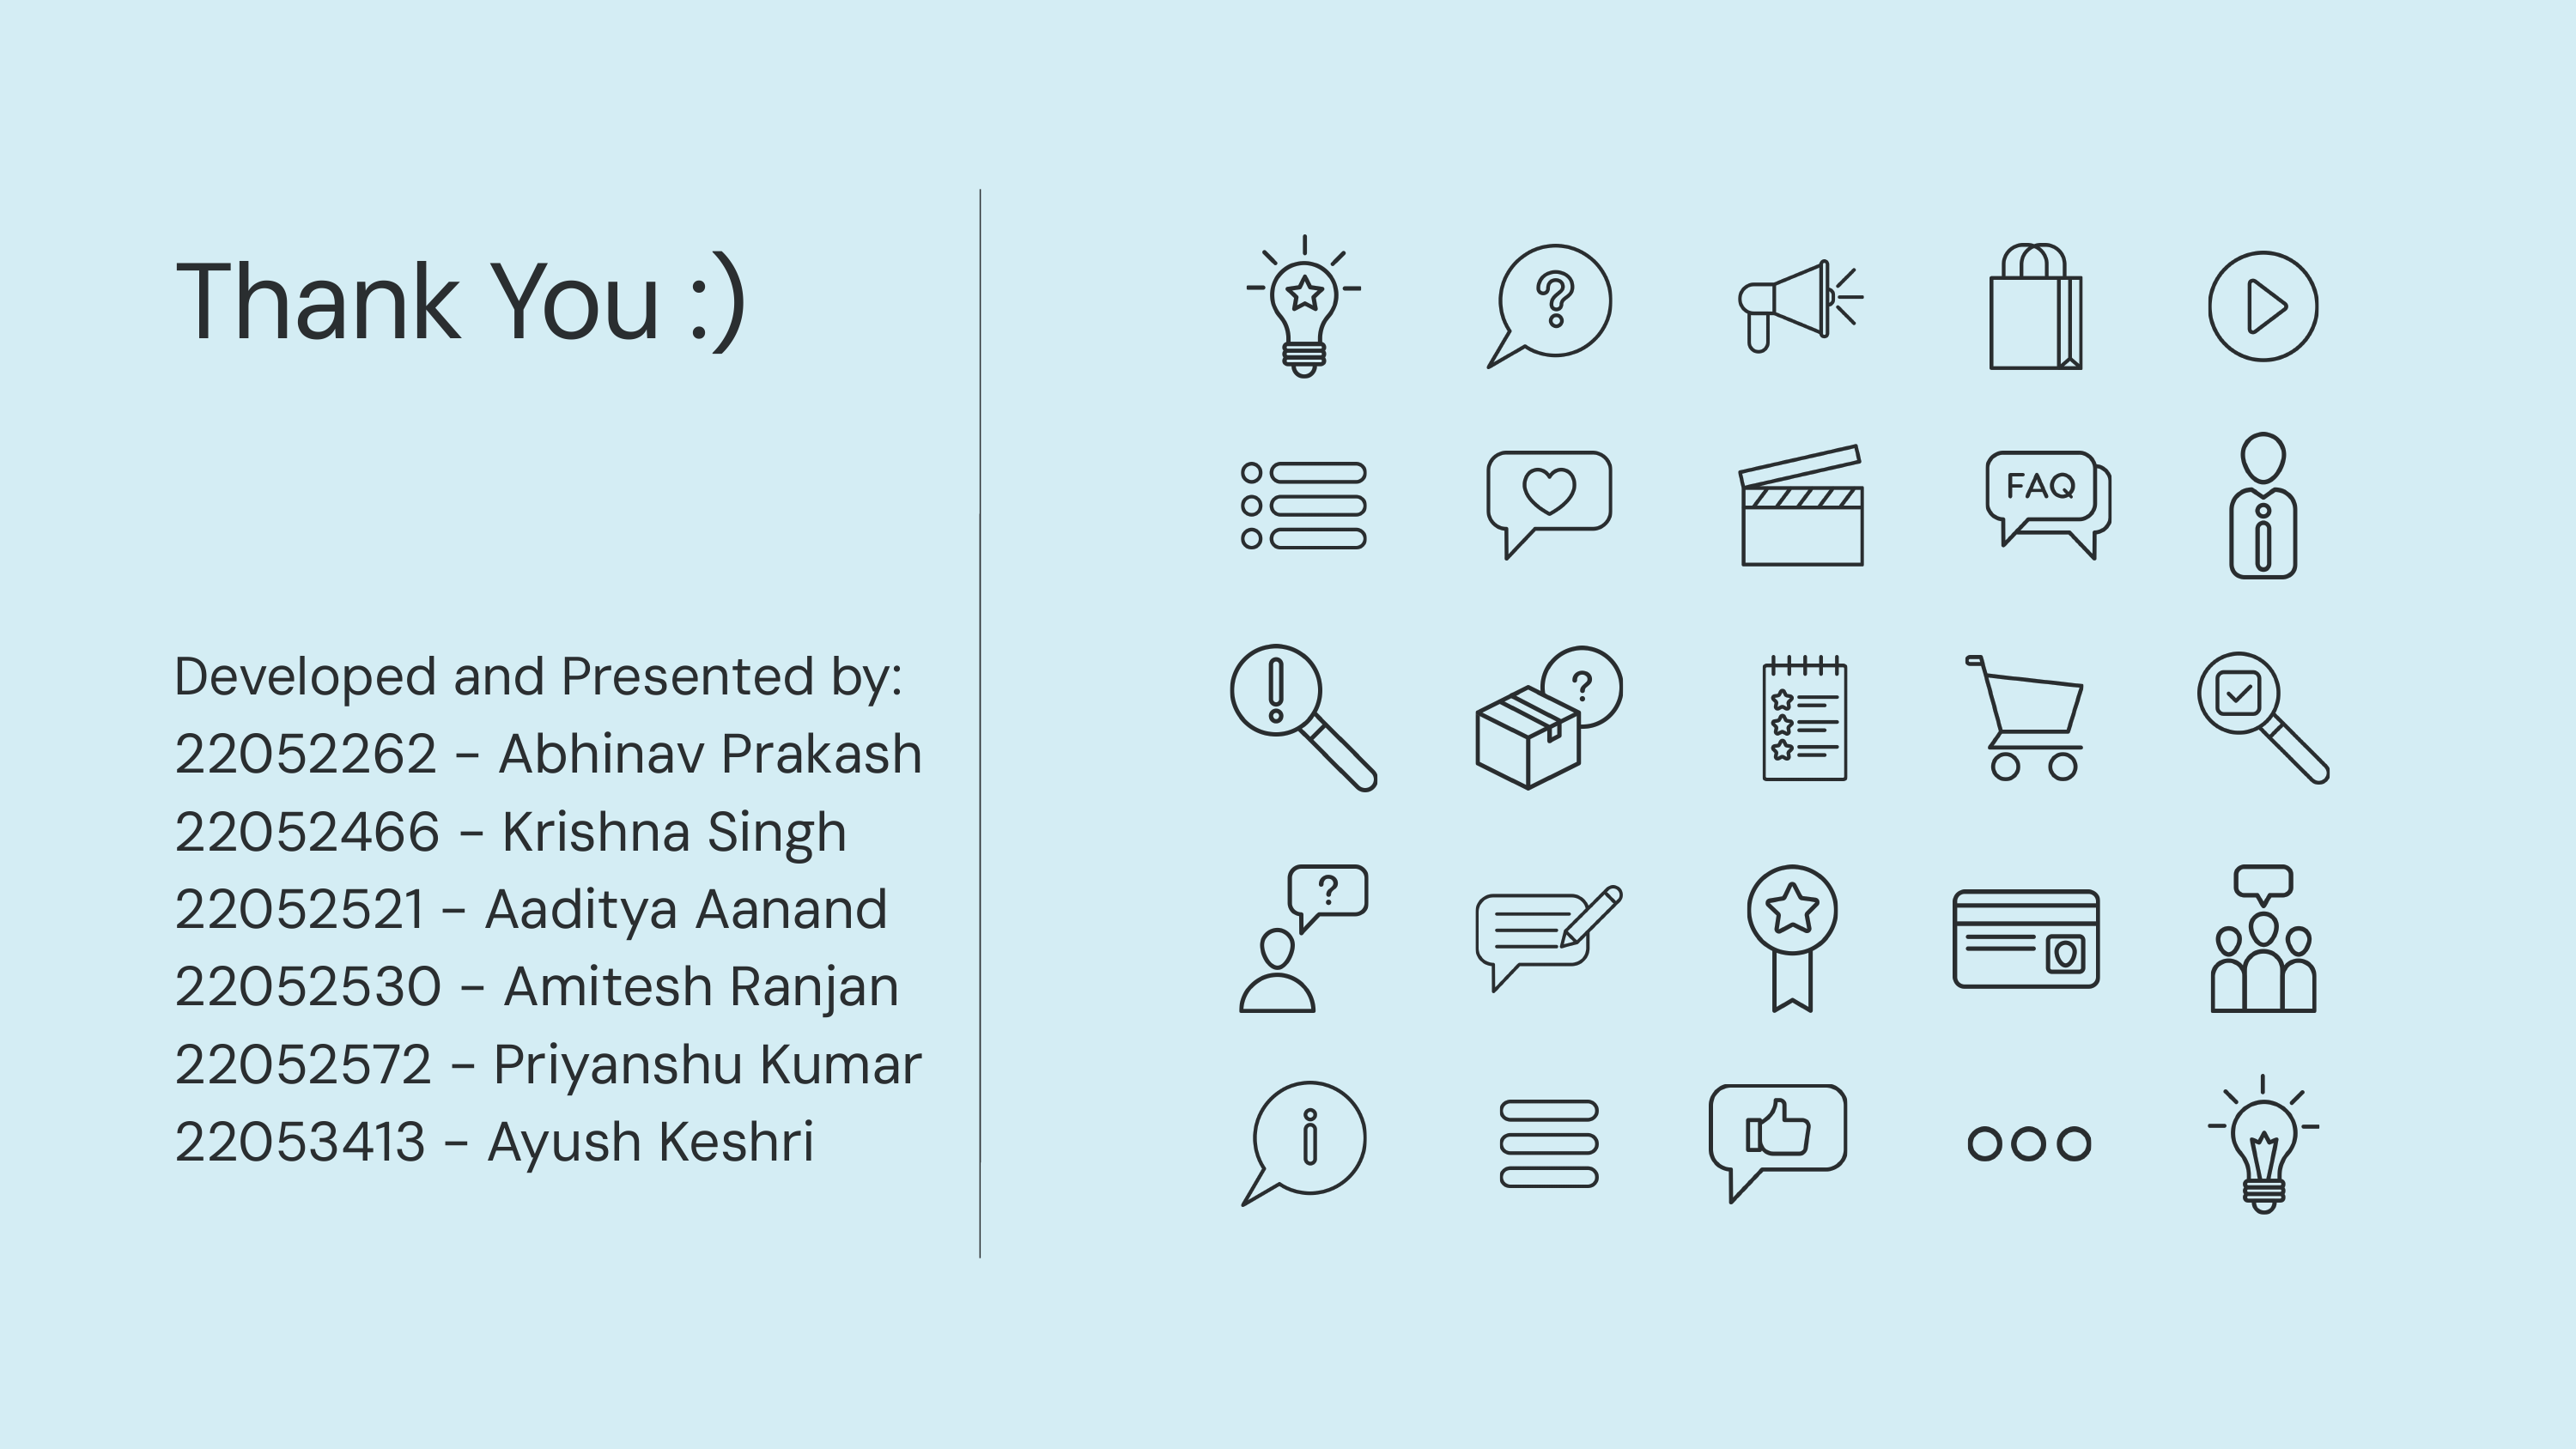

Thank You :)

Developed and Presented by:

22052262 - Abhinav Prakash
22052466 - Krishna Singh
22052521 - Aaditya Aanand
22052530 - Amitesh Ranjan
22052572 - Priyanshu Kumar
22053413 - Ayush Keshri